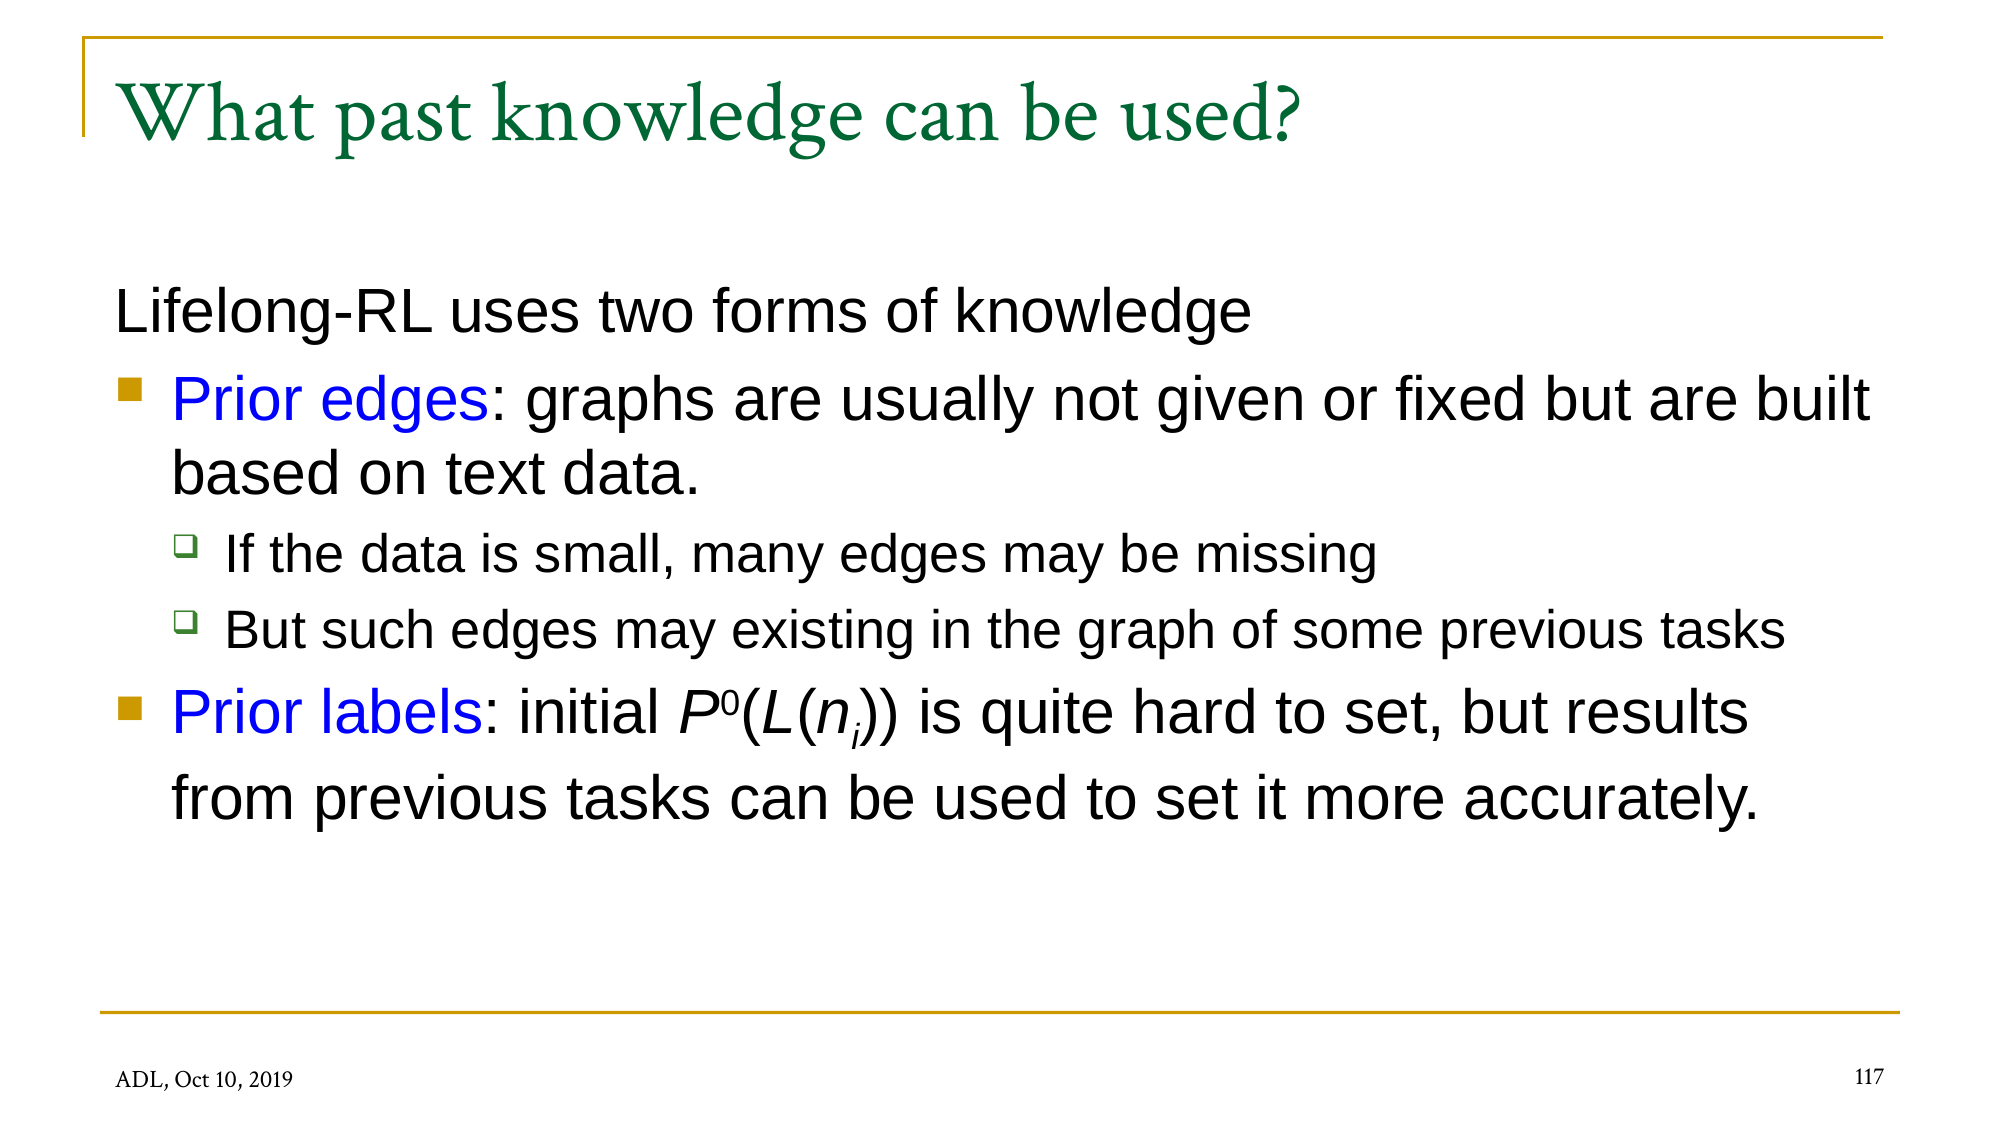

# What past knowledge can be used?
Lifelong-RL uses two forms of knowledge
Prior edges: graphs are usually not given or fixed but are built based on text data.
If the data is small, many edges may be missing
But such edges may existing in the graph of some previous tasks
Prior labels: initial P0(L(ni)) is quite hard to set, but results from previous tasks can be used to set it more accurately.
117
ADL, Oct 10, 2019